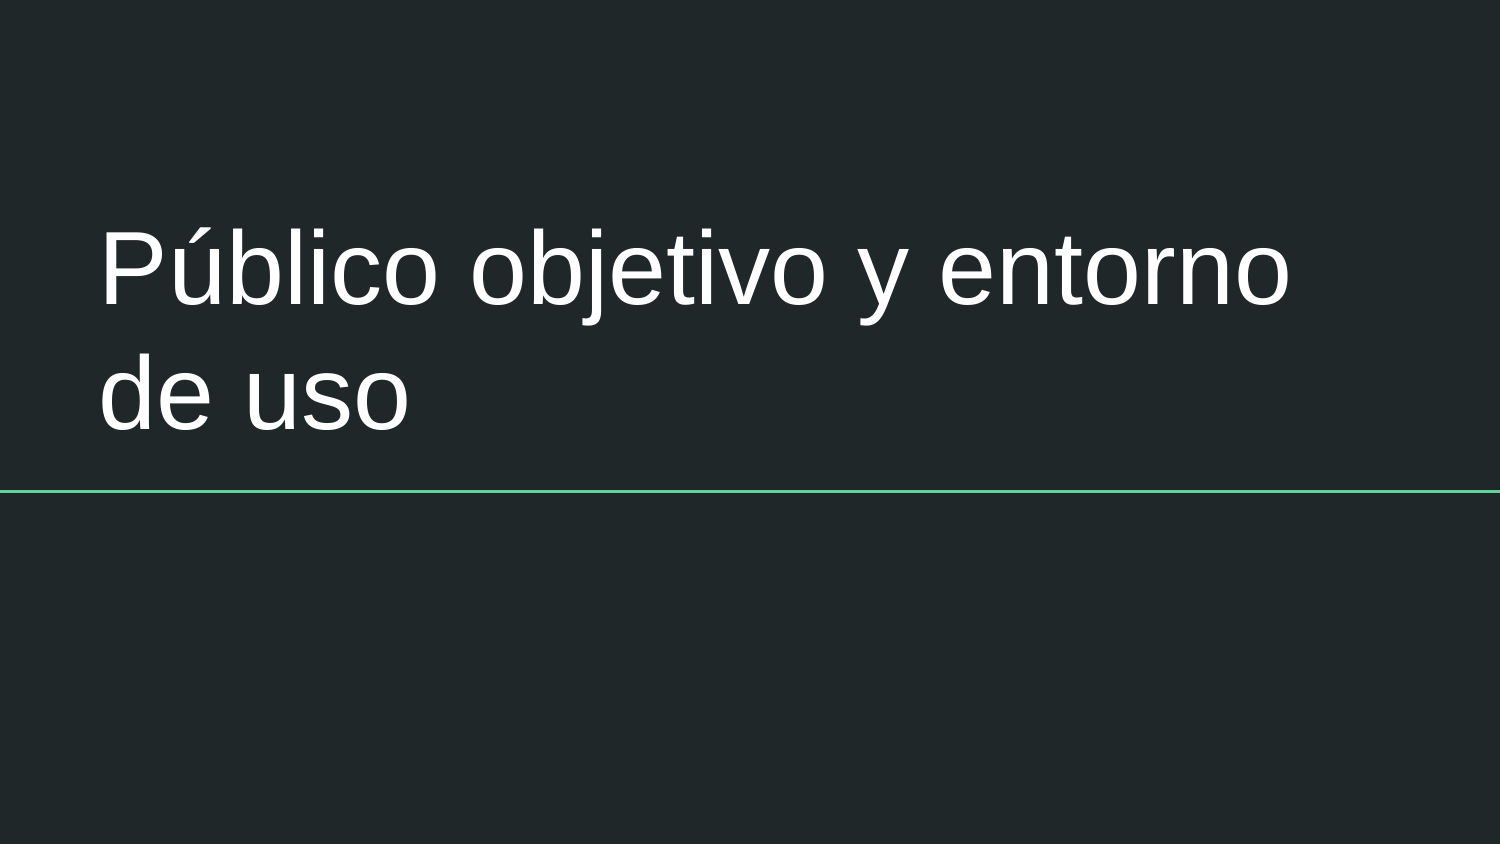

# Público objetivo y entorno de uso